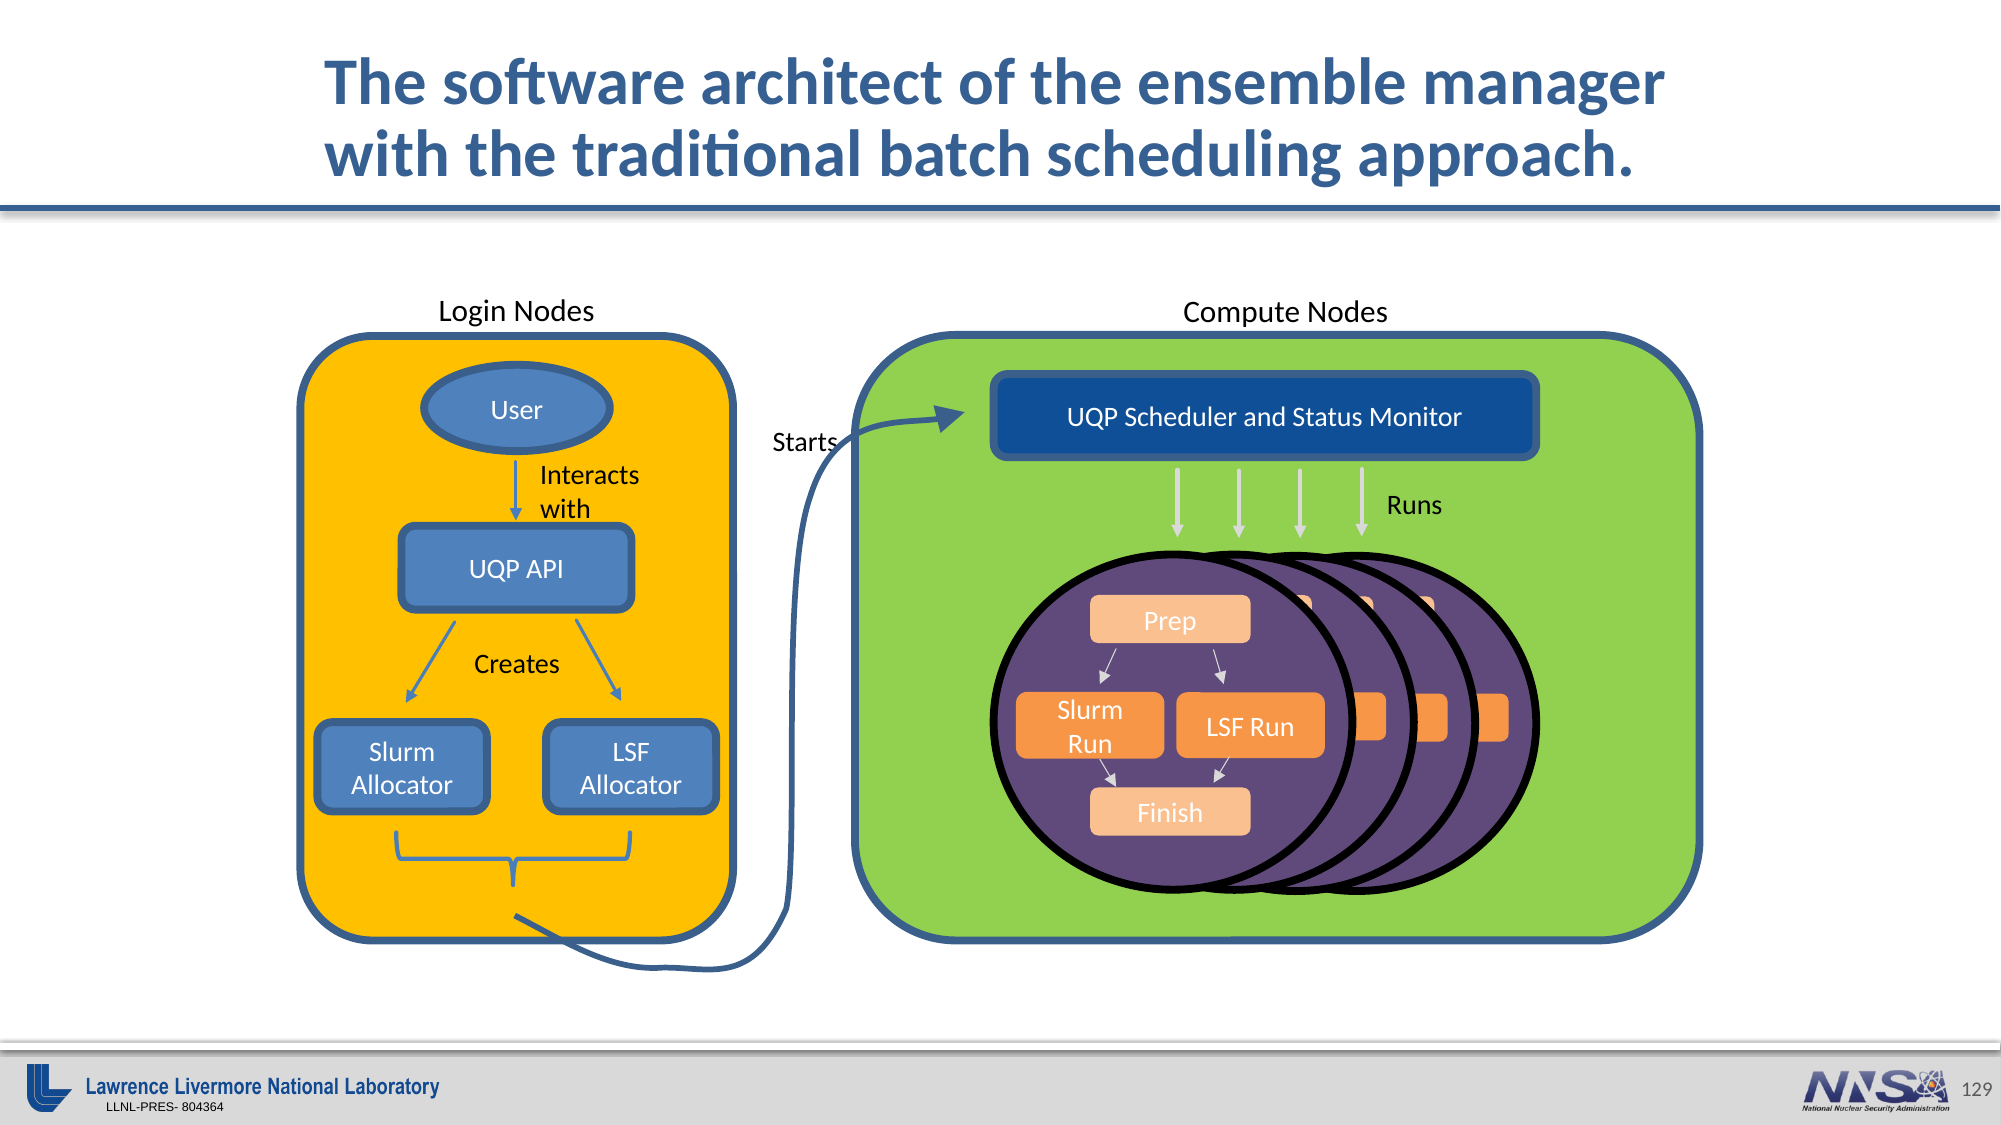

# The software architect of the ensemble manager with the traditional batch scheduling approach.
Login Nodes
Compute Nodes

User
UQP Scheduler and Status Monitor

Starts
Interacts with
Runs
UQP API

Prep
Slurm Run
LSF Run
Finish

Prep
Slurm Run
LSF Run
Finish

Prep
Slurm Run
LSF Run
Finish

Prep
Slurm Run
LSF Run
Finish
Creates
Slurm Allocator
LSF Allocator